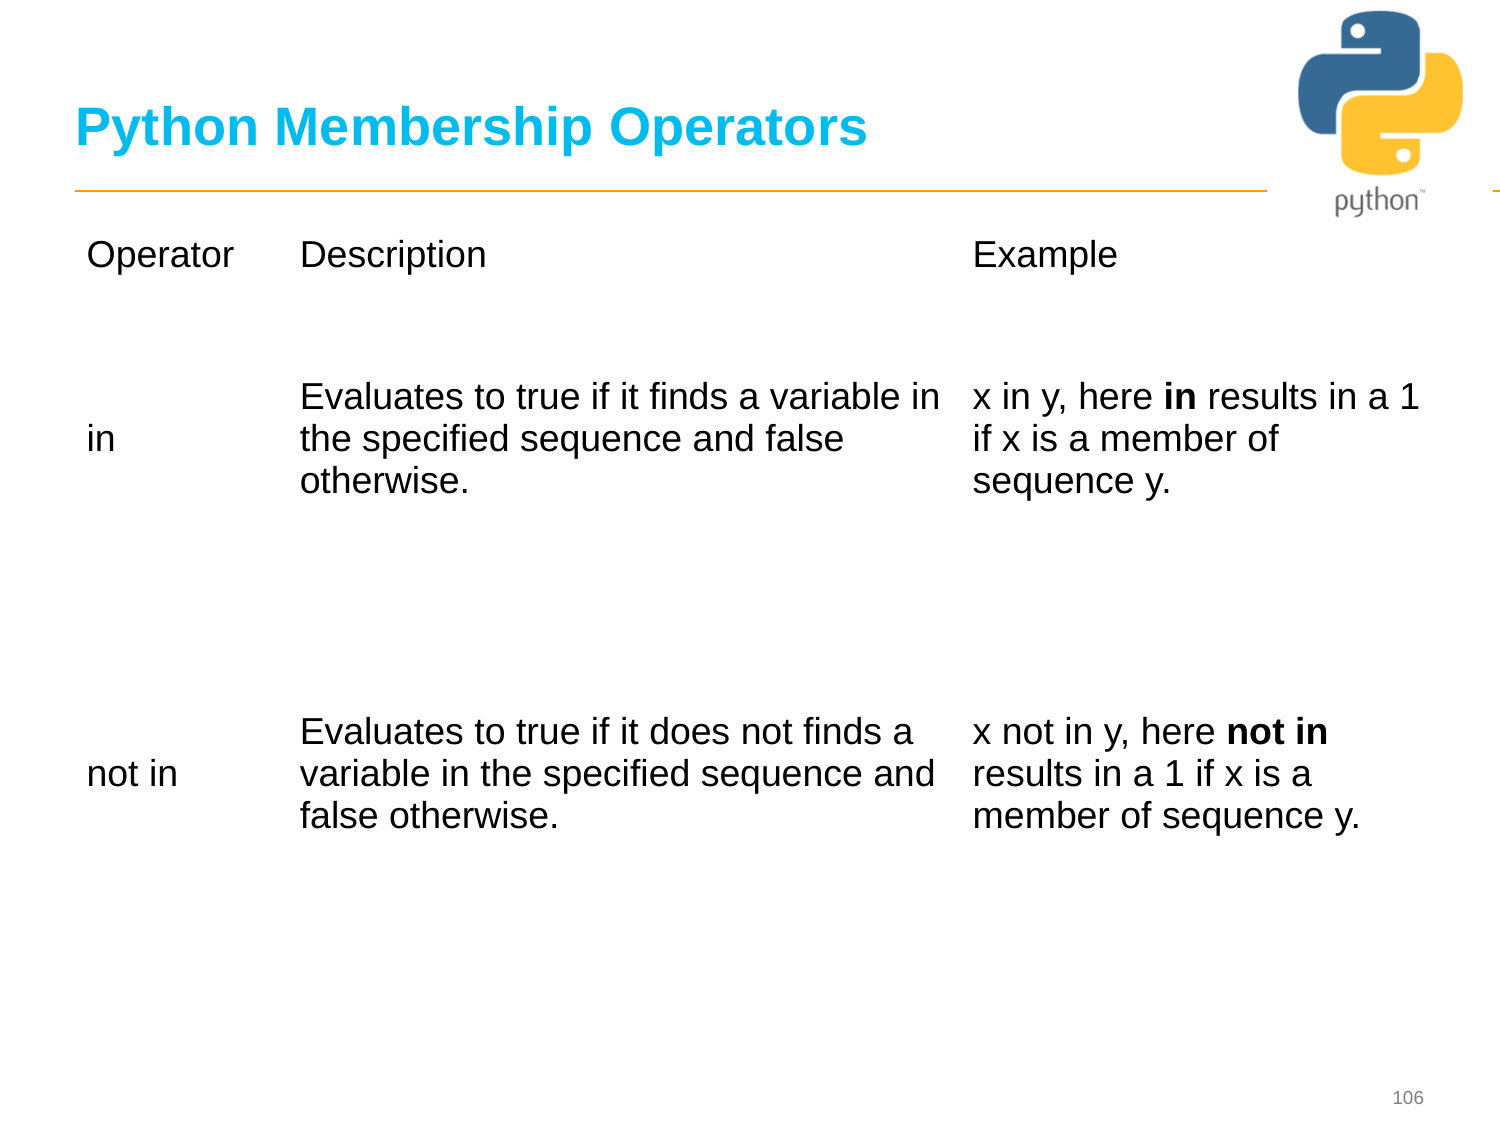

106
# Python Membership Operators
| Operator | Description | Example |
| --- | --- | --- |
| in | Evaluates to true if it finds a variable in the specified sequence and false otherwise. | x in y, here in results in a 1 if x is a member of sequence y. |
| not in | Evaluates to true if it does not finds a variable in the specified sequence and false otherwise. | x not in y, here not in results in a 1 if x is a member of sequence y. |